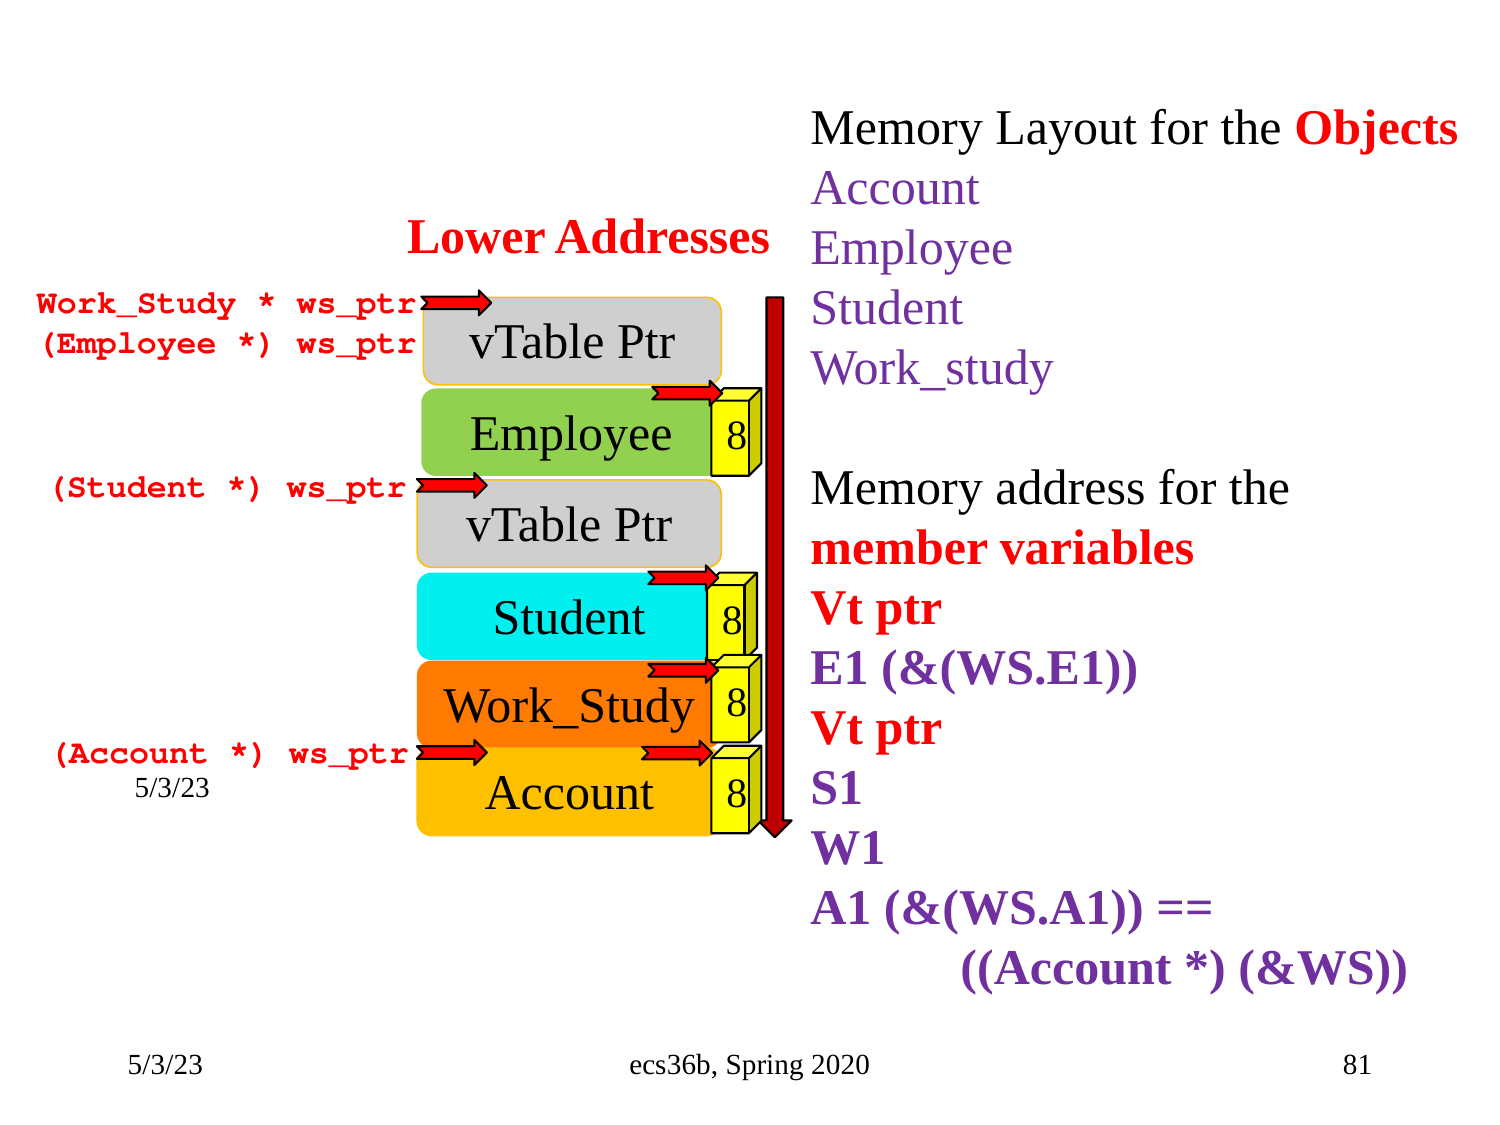

Memory Layout for the Objects
Account
Employee
Student
Work_study

Memory address for the member variables
Vt ptr
E1 (&(WS.E1))
Vt ptr
S1
W1
A1 (&(WS.A1)) ==
	((Account *) (&WS))
Lower Addresses
Work_Study * ws_ptr
(Employee *) ws_ptr

vTable Ptr

8
Employee
(Student *) ws_ptr

vTable Ptr

Student
8
8

Work_Study
(Account *) ws_ptr

8
5/3/23
Account
5/3/23
ecs36b, Spring 2020
81